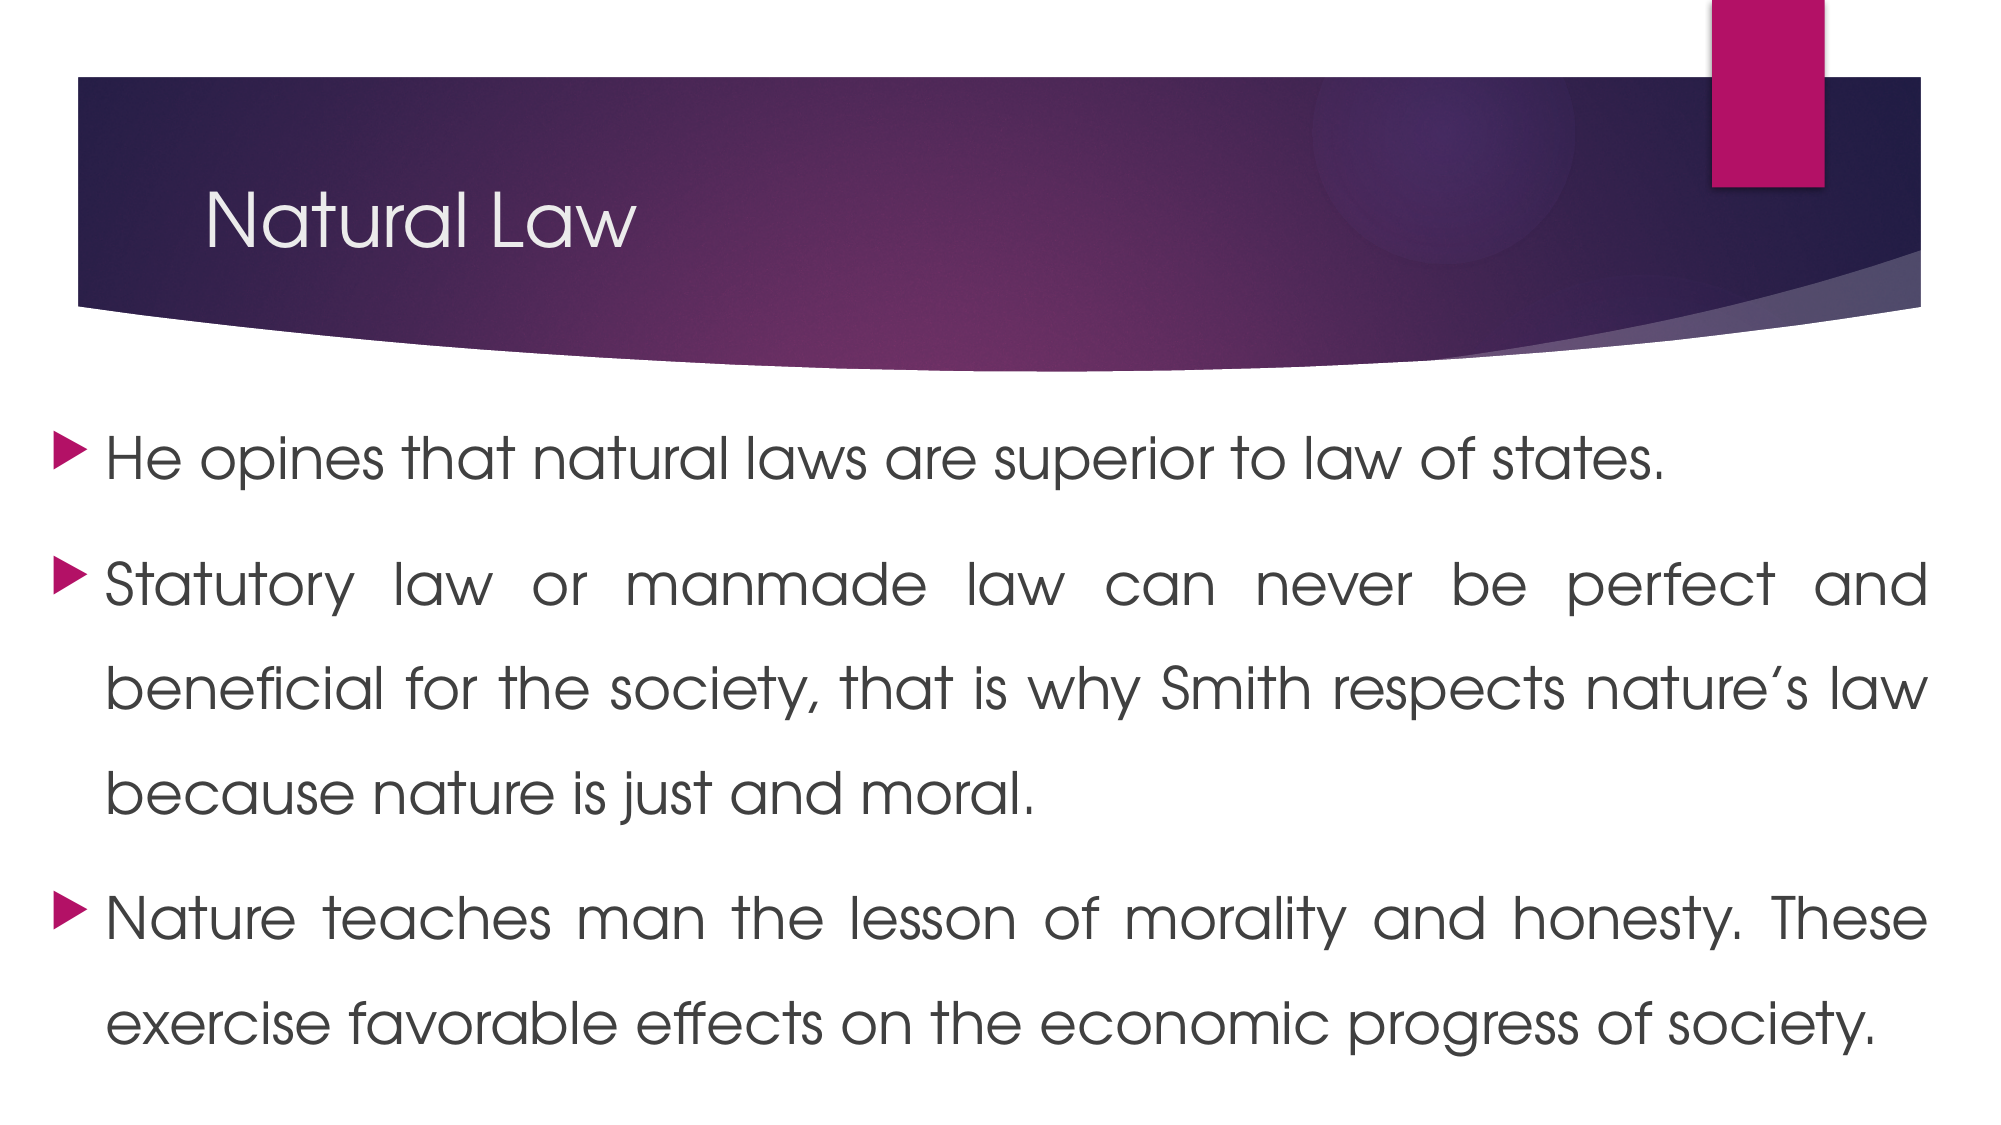

# Natural Law
He opines that natural laws are superior to law of states.
Statutory law or manmade law can never be perfect and beneficial for the society, that is why Smith respects nature’s law because nature is just and moral.
Nature teaches man the lesson of morality and honesty. These exercise favorable effects on the economic progress of society.